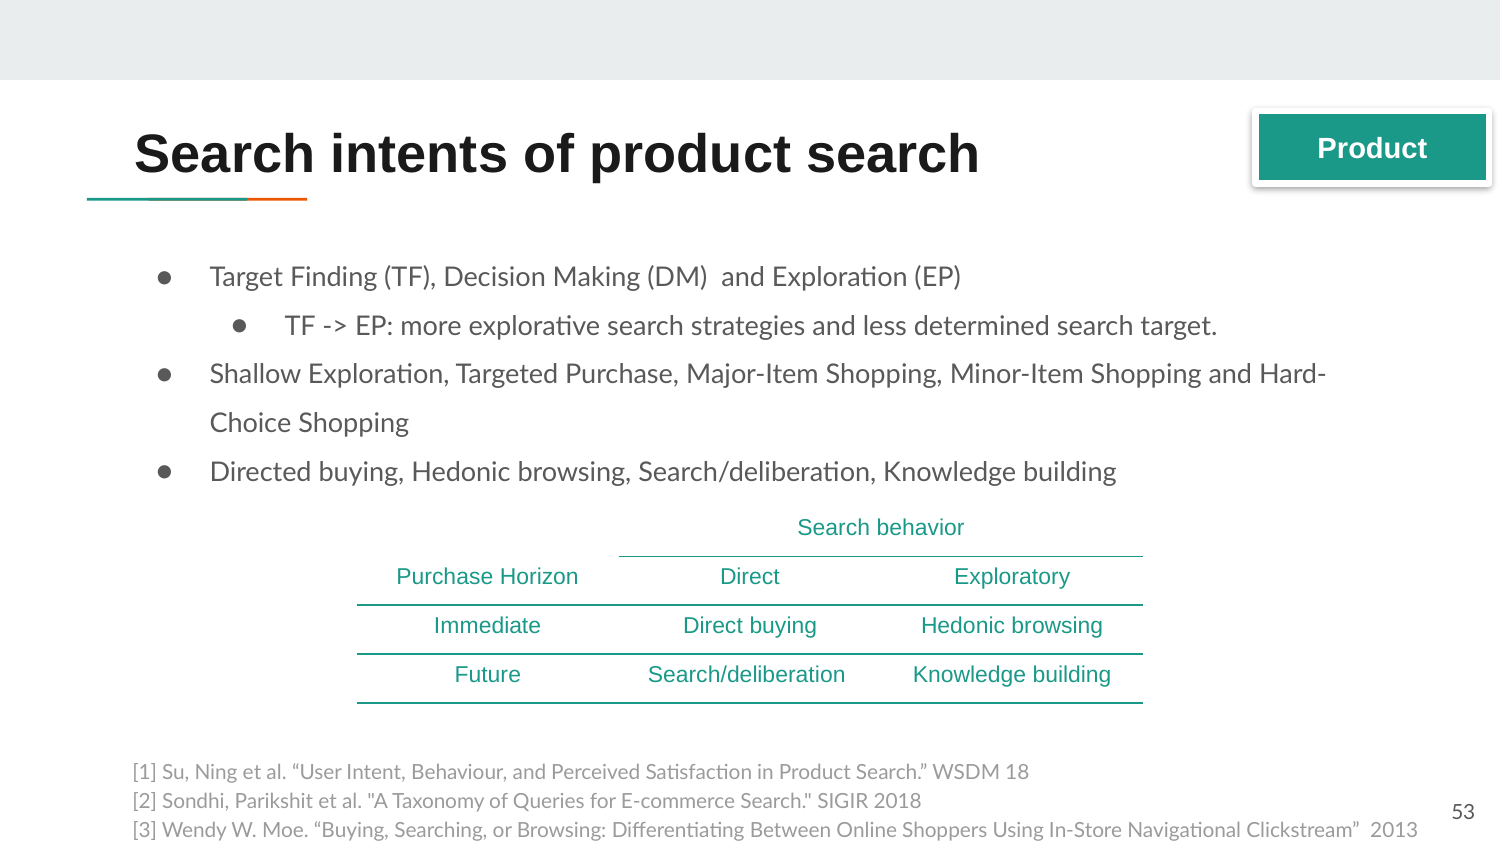

# Search intents of product search
Product
Target Finding (TF), Decision Making (DM)  and Exploration (EP)
TF -> EP: more explorative search strategies and less determined search target.
Shallow Exploration, Targeted Purchase, Major-Item Shopping, Minor-Item Shopping and Hard-Choice Shopping
Directed buying, Hedonic browsing, Search/deliberation, Knowledge building

|  | Search behavior |  |
| --- | --- | --- |
| Purchase Horizon | Direct | Exploratory |
| Immediate | Direct buying | Hedonic browsing |
| Future | Search/deliberation | Knowledge building |
[1] Su, Ning et al. “User Intent, Behaviour, and Perceived Satisfaction in Product Search.” WSDM 18
[2] Sondhi, Parikshit et al. "A Taxonomy of Queries for E-commerce Search." SIGIR 2018
[3] Wendy W. Moe. “Buying, Searching, or Browsing: Differentiating Between Online Shoppers Using In-Store Navigational Clickstream”  2013

53